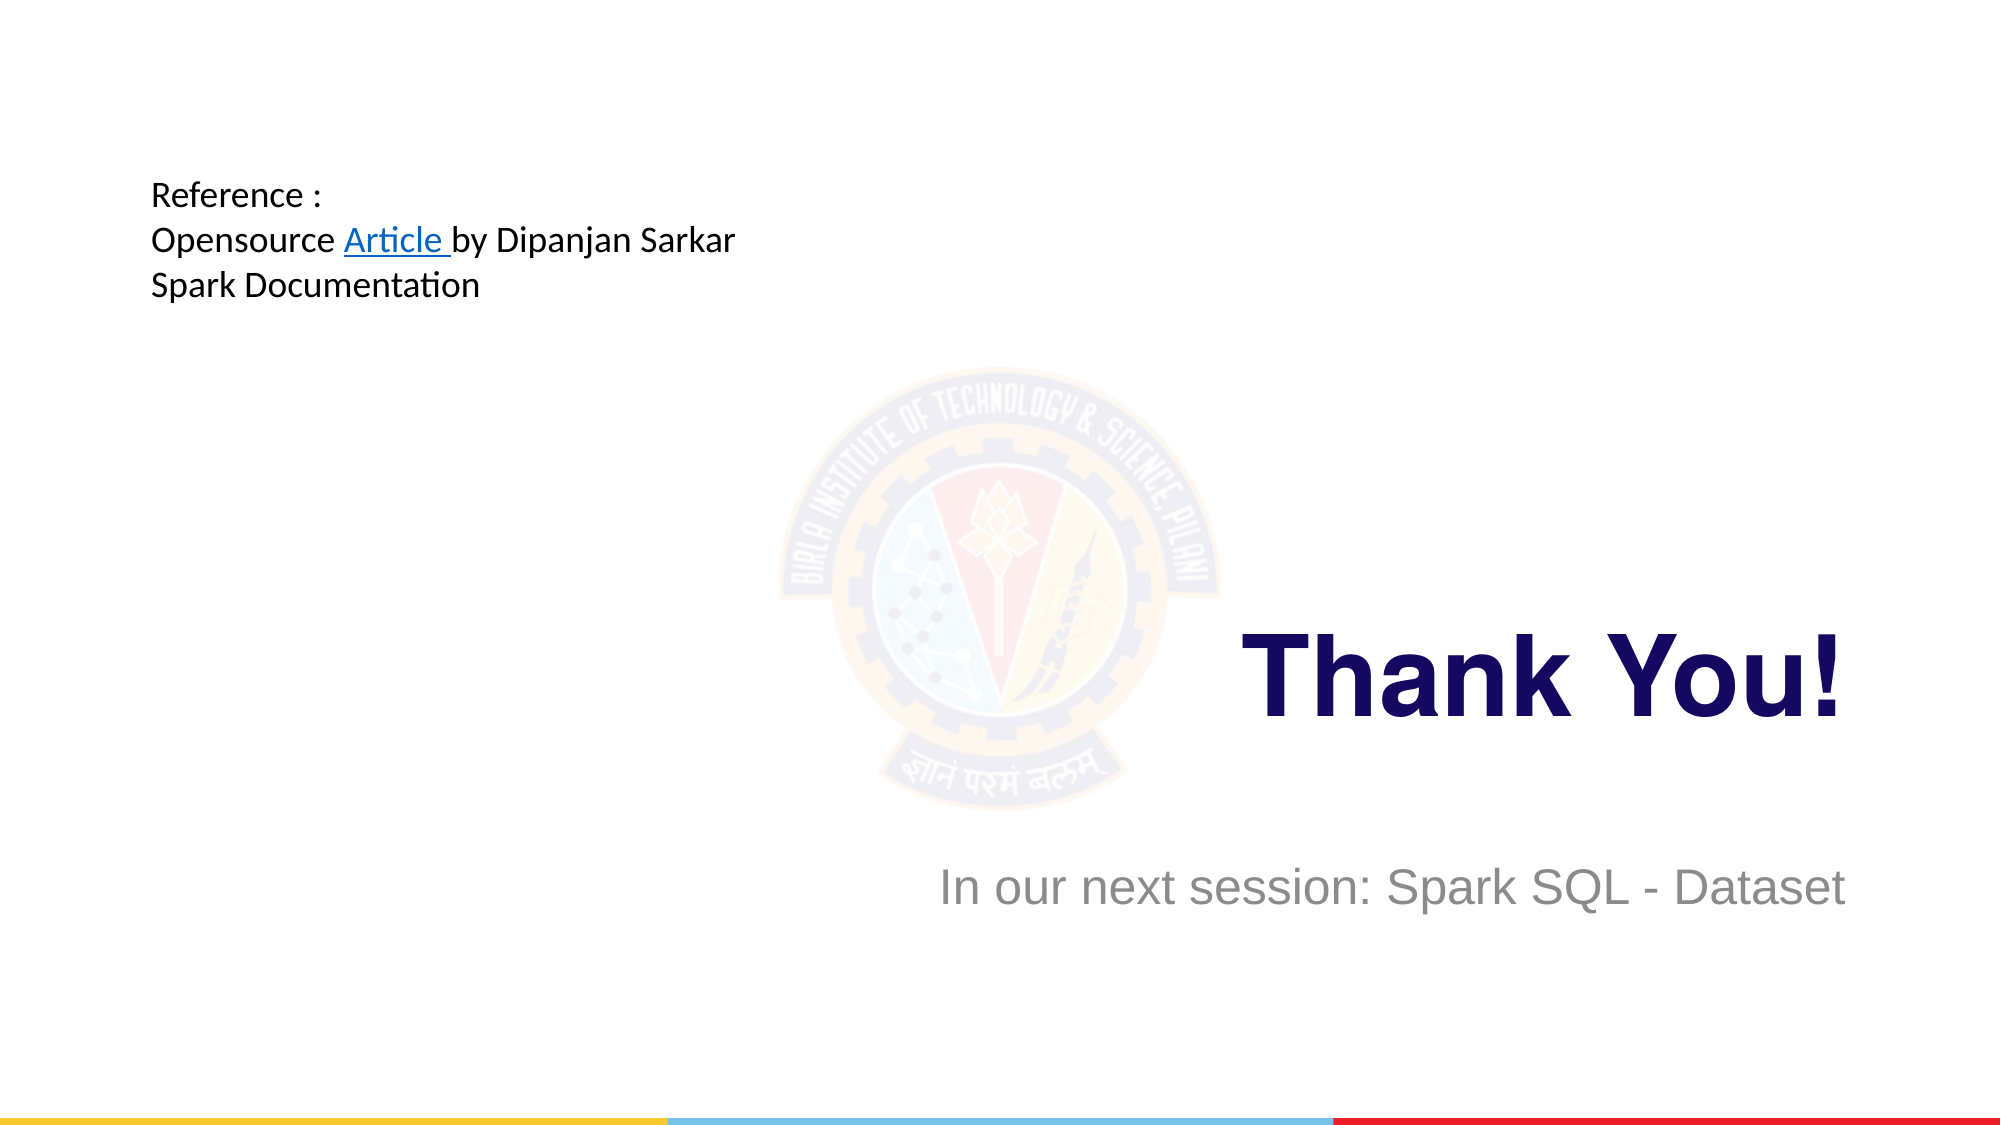

Reference :
Opensource Article by Dipanjan Sarkar
Spark Documentation

# Thank You!
In our next session: Spark SQL - Dataset